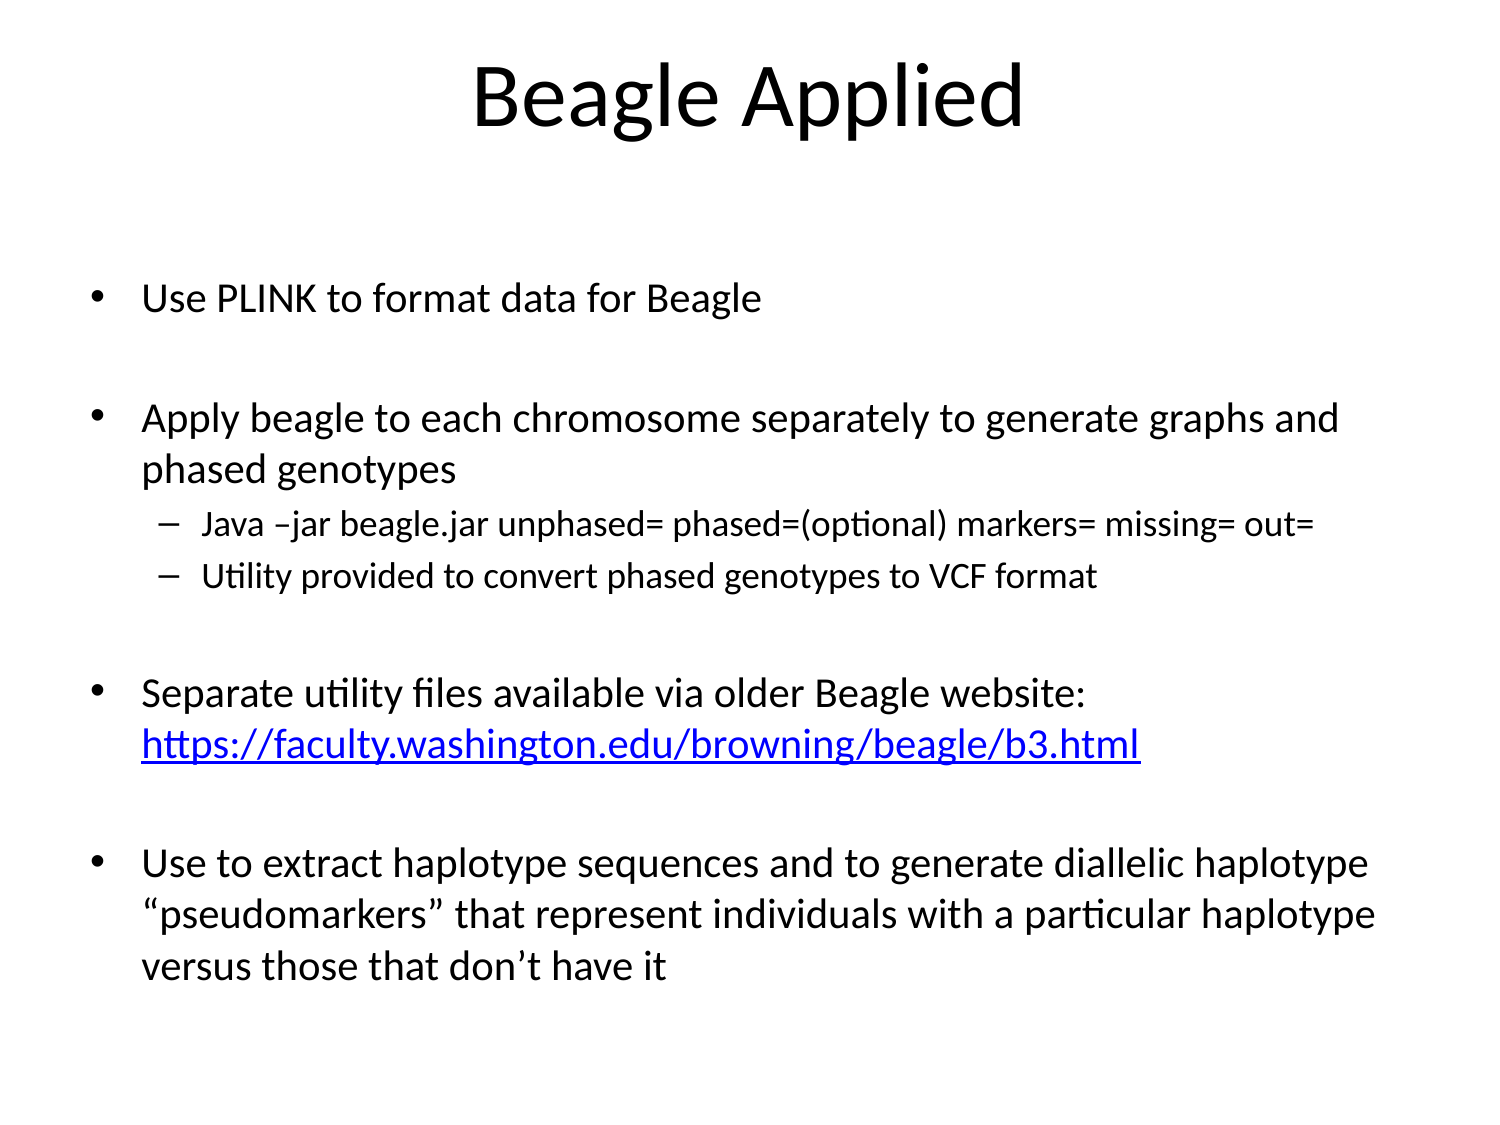

# Beagle Applied
Use PLINK to format data for Beagle

Apply beagle to each chromosome separately to generate graphs and phased genotypes
Java –jar beagle.jar unphased= phased=(optional) markers= missing= out=
Utility provided to convert phased genotypes to VCF format

Separate utility files available via older Beagle website: https://faculty.washington.edu/browning/beagle/b3.html

Use to extract haplotype sequences and to generate diallelic haplotype “pseudomarkers” that represent individuals with a particular haplotype versus those that don’t have it